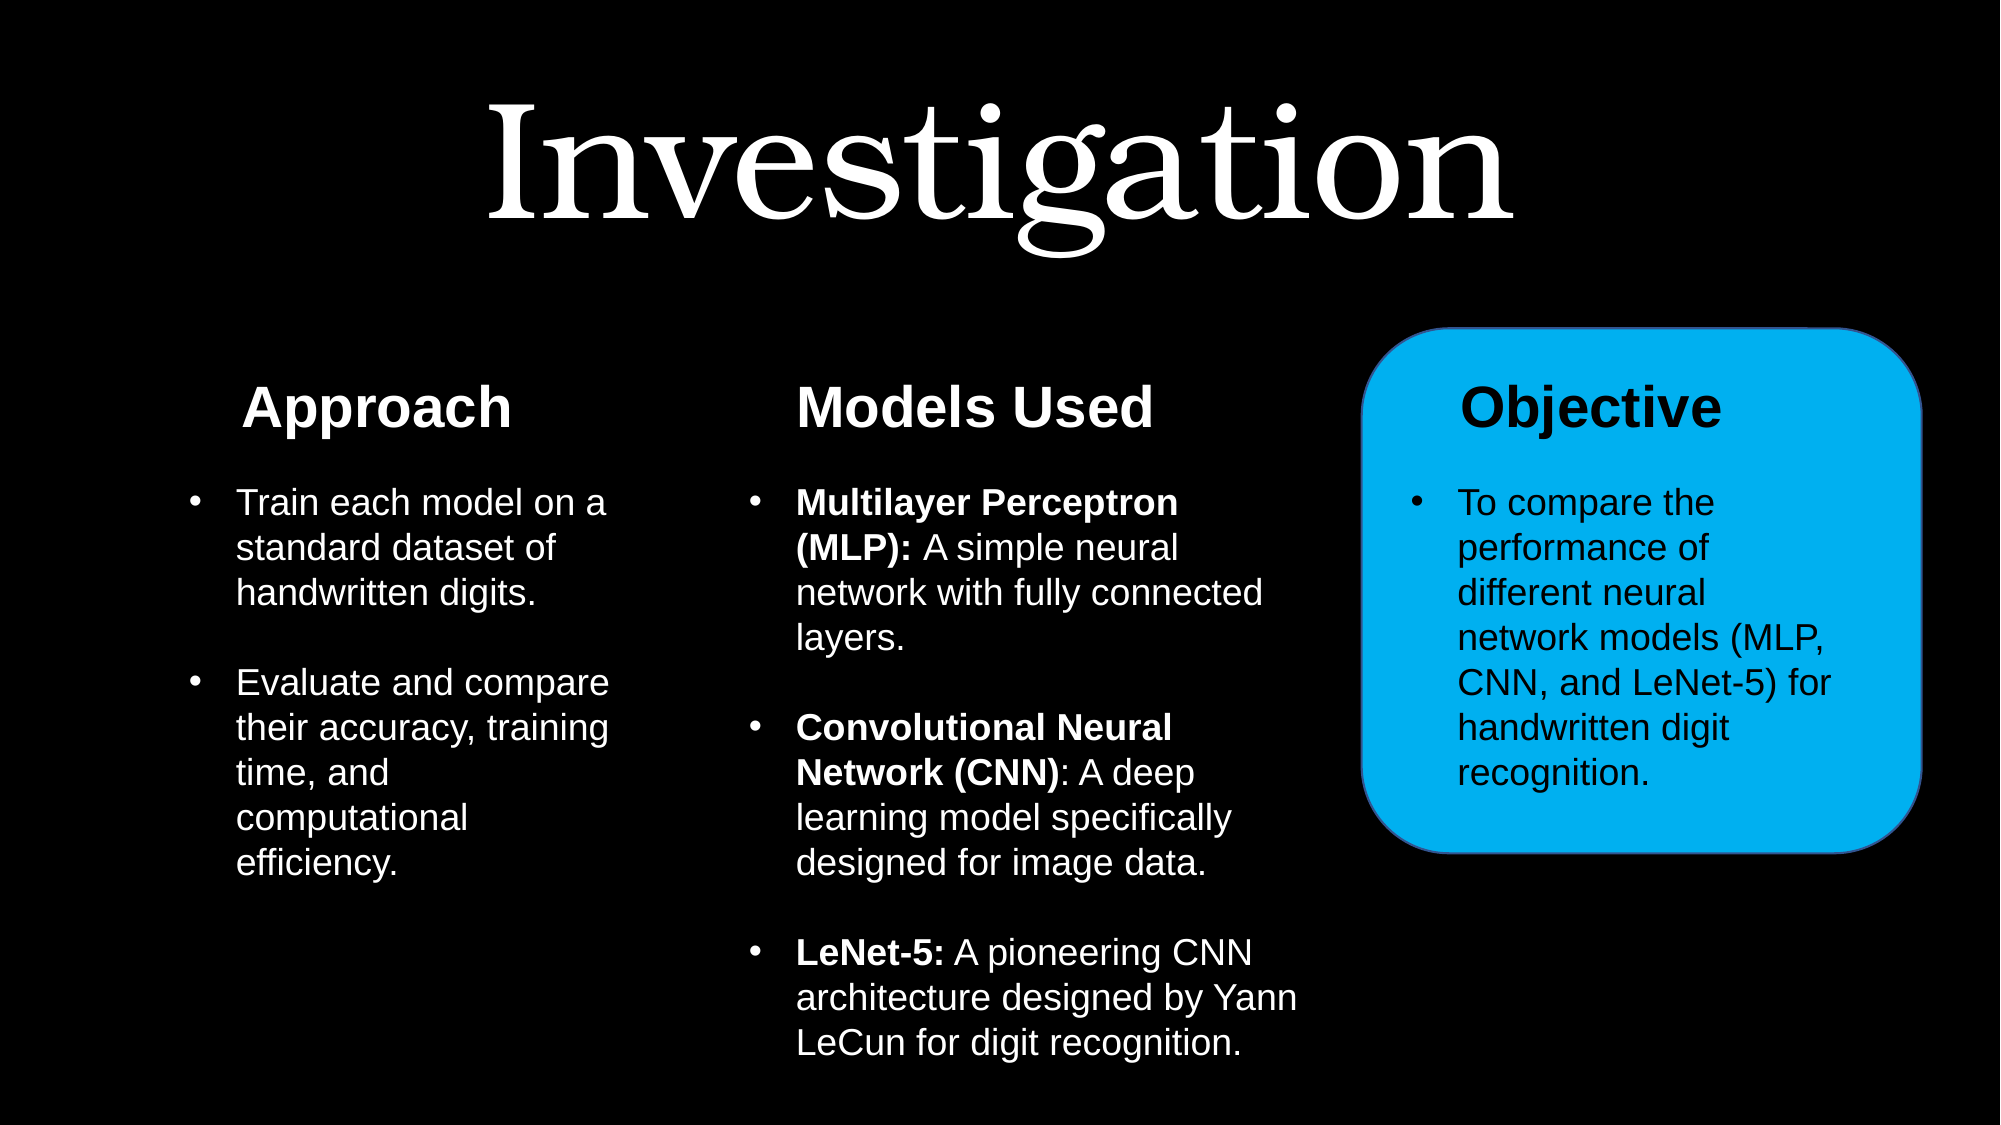

Investigation

Approach
Train each model on a  standard dataset of handwritten digits.

Evaluate and compare their accuracy, training time, and computational efficiency.
Models Used
Multilayer Perceptron    (MLP): A simple neural network with fully connected layers.

Convolutional Neural Network (CNN): A deep learning model specifically designed for image data.

LeNet-5: A pioneering CNN architecture designed by Yann LeCun for digit recognition.
Objective
To compare the performance of different neural network models (MLP, CNN, and LeNet-5) for handwritten digit recognition.